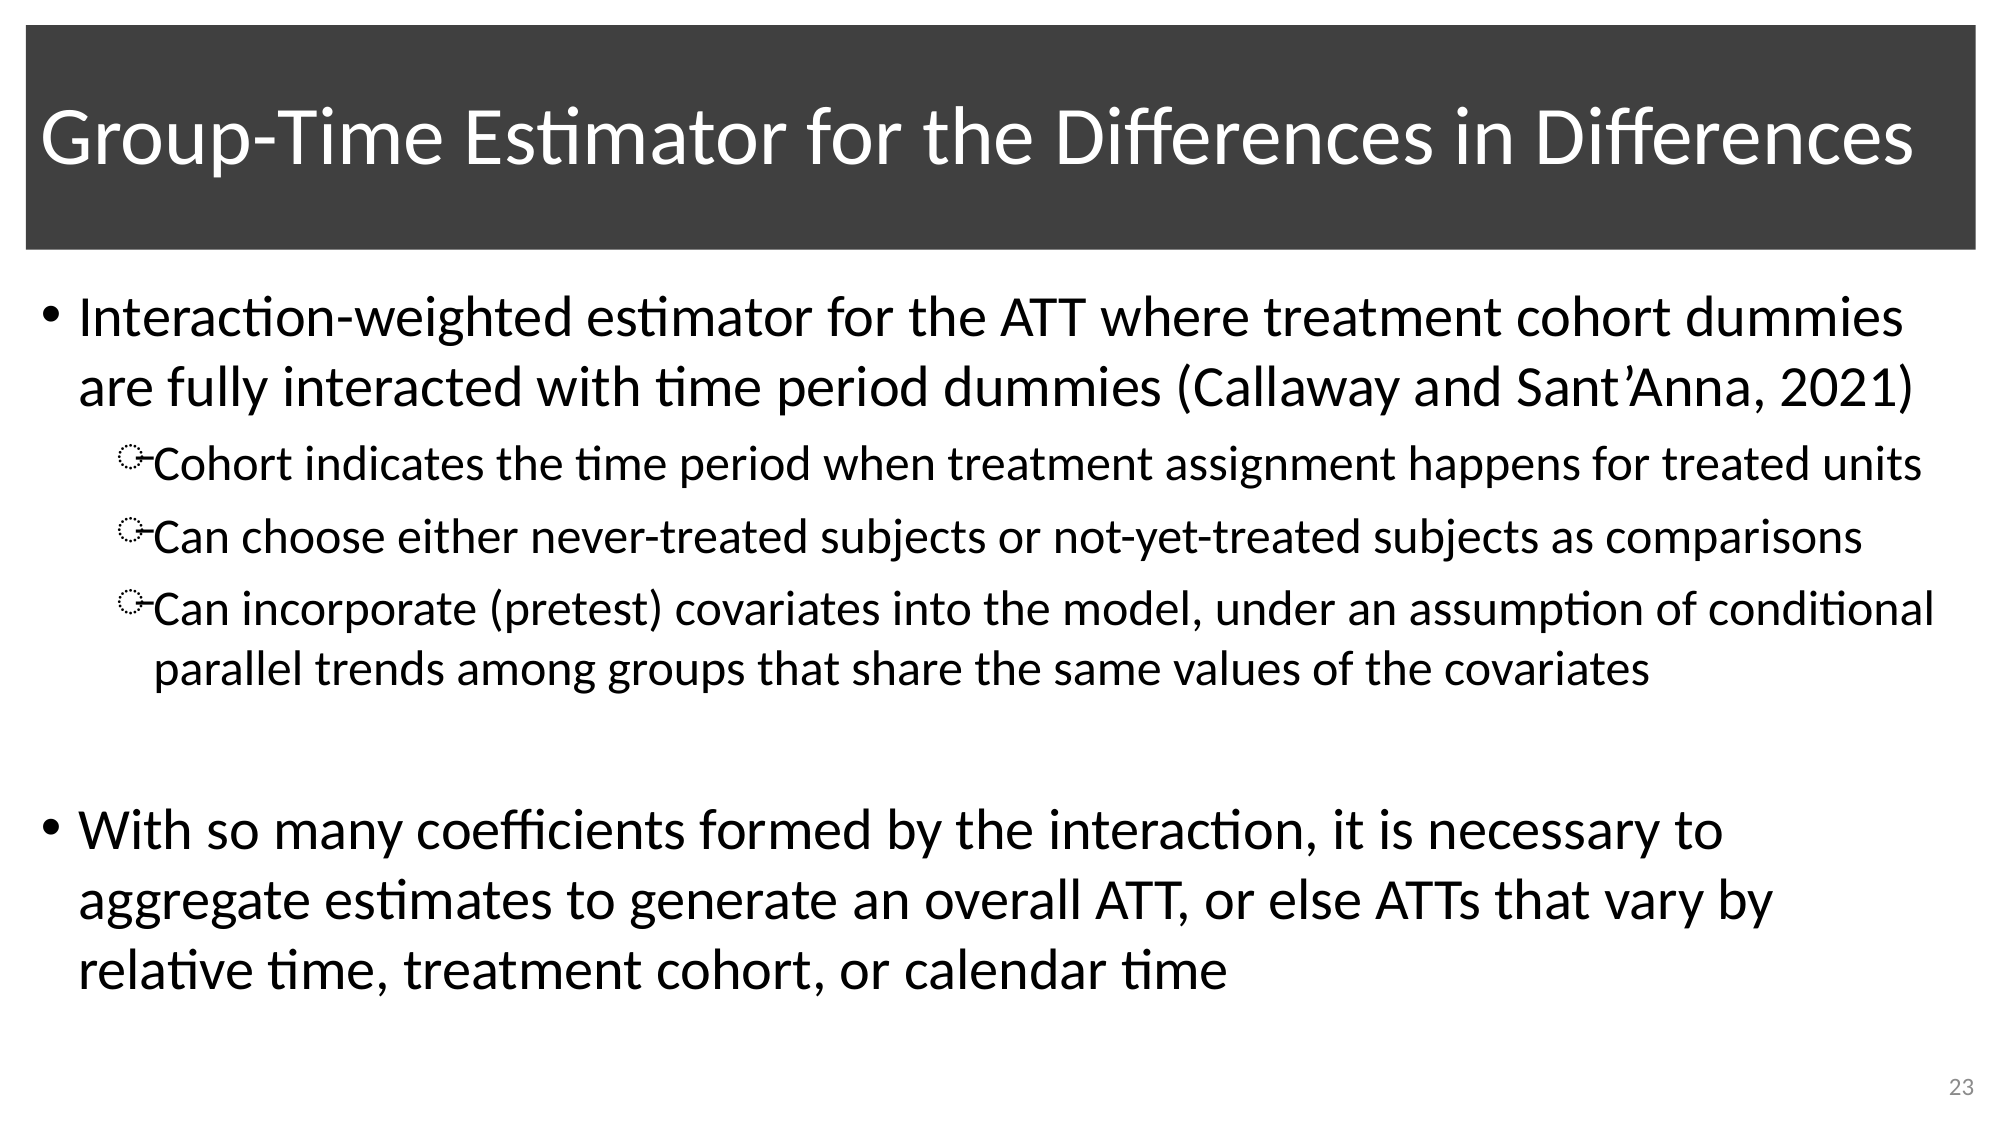

# Group-Time Estimator for the Differences in Differences
Interaction-weighted estimator for the ATT where treatment cohort dummies are fully interacted with time period dummies (Callaway and Sant’Anna, 2021)
Cohort indicates the time period when treatment assignment happens for treated units
Can choose either never-treated subjects or not-yet-treated subjects as comparisons
Can incorporate (pretest) covariates into the model, under an assumption of conditional parallel trends among groups that share the same values of the covariates

With so many coefficients formed by the interaction, it is necessary to aggregate estimates to generate an overall ATT, or else ATTs that vary by relative time, treatment cohort, or calendar time
23